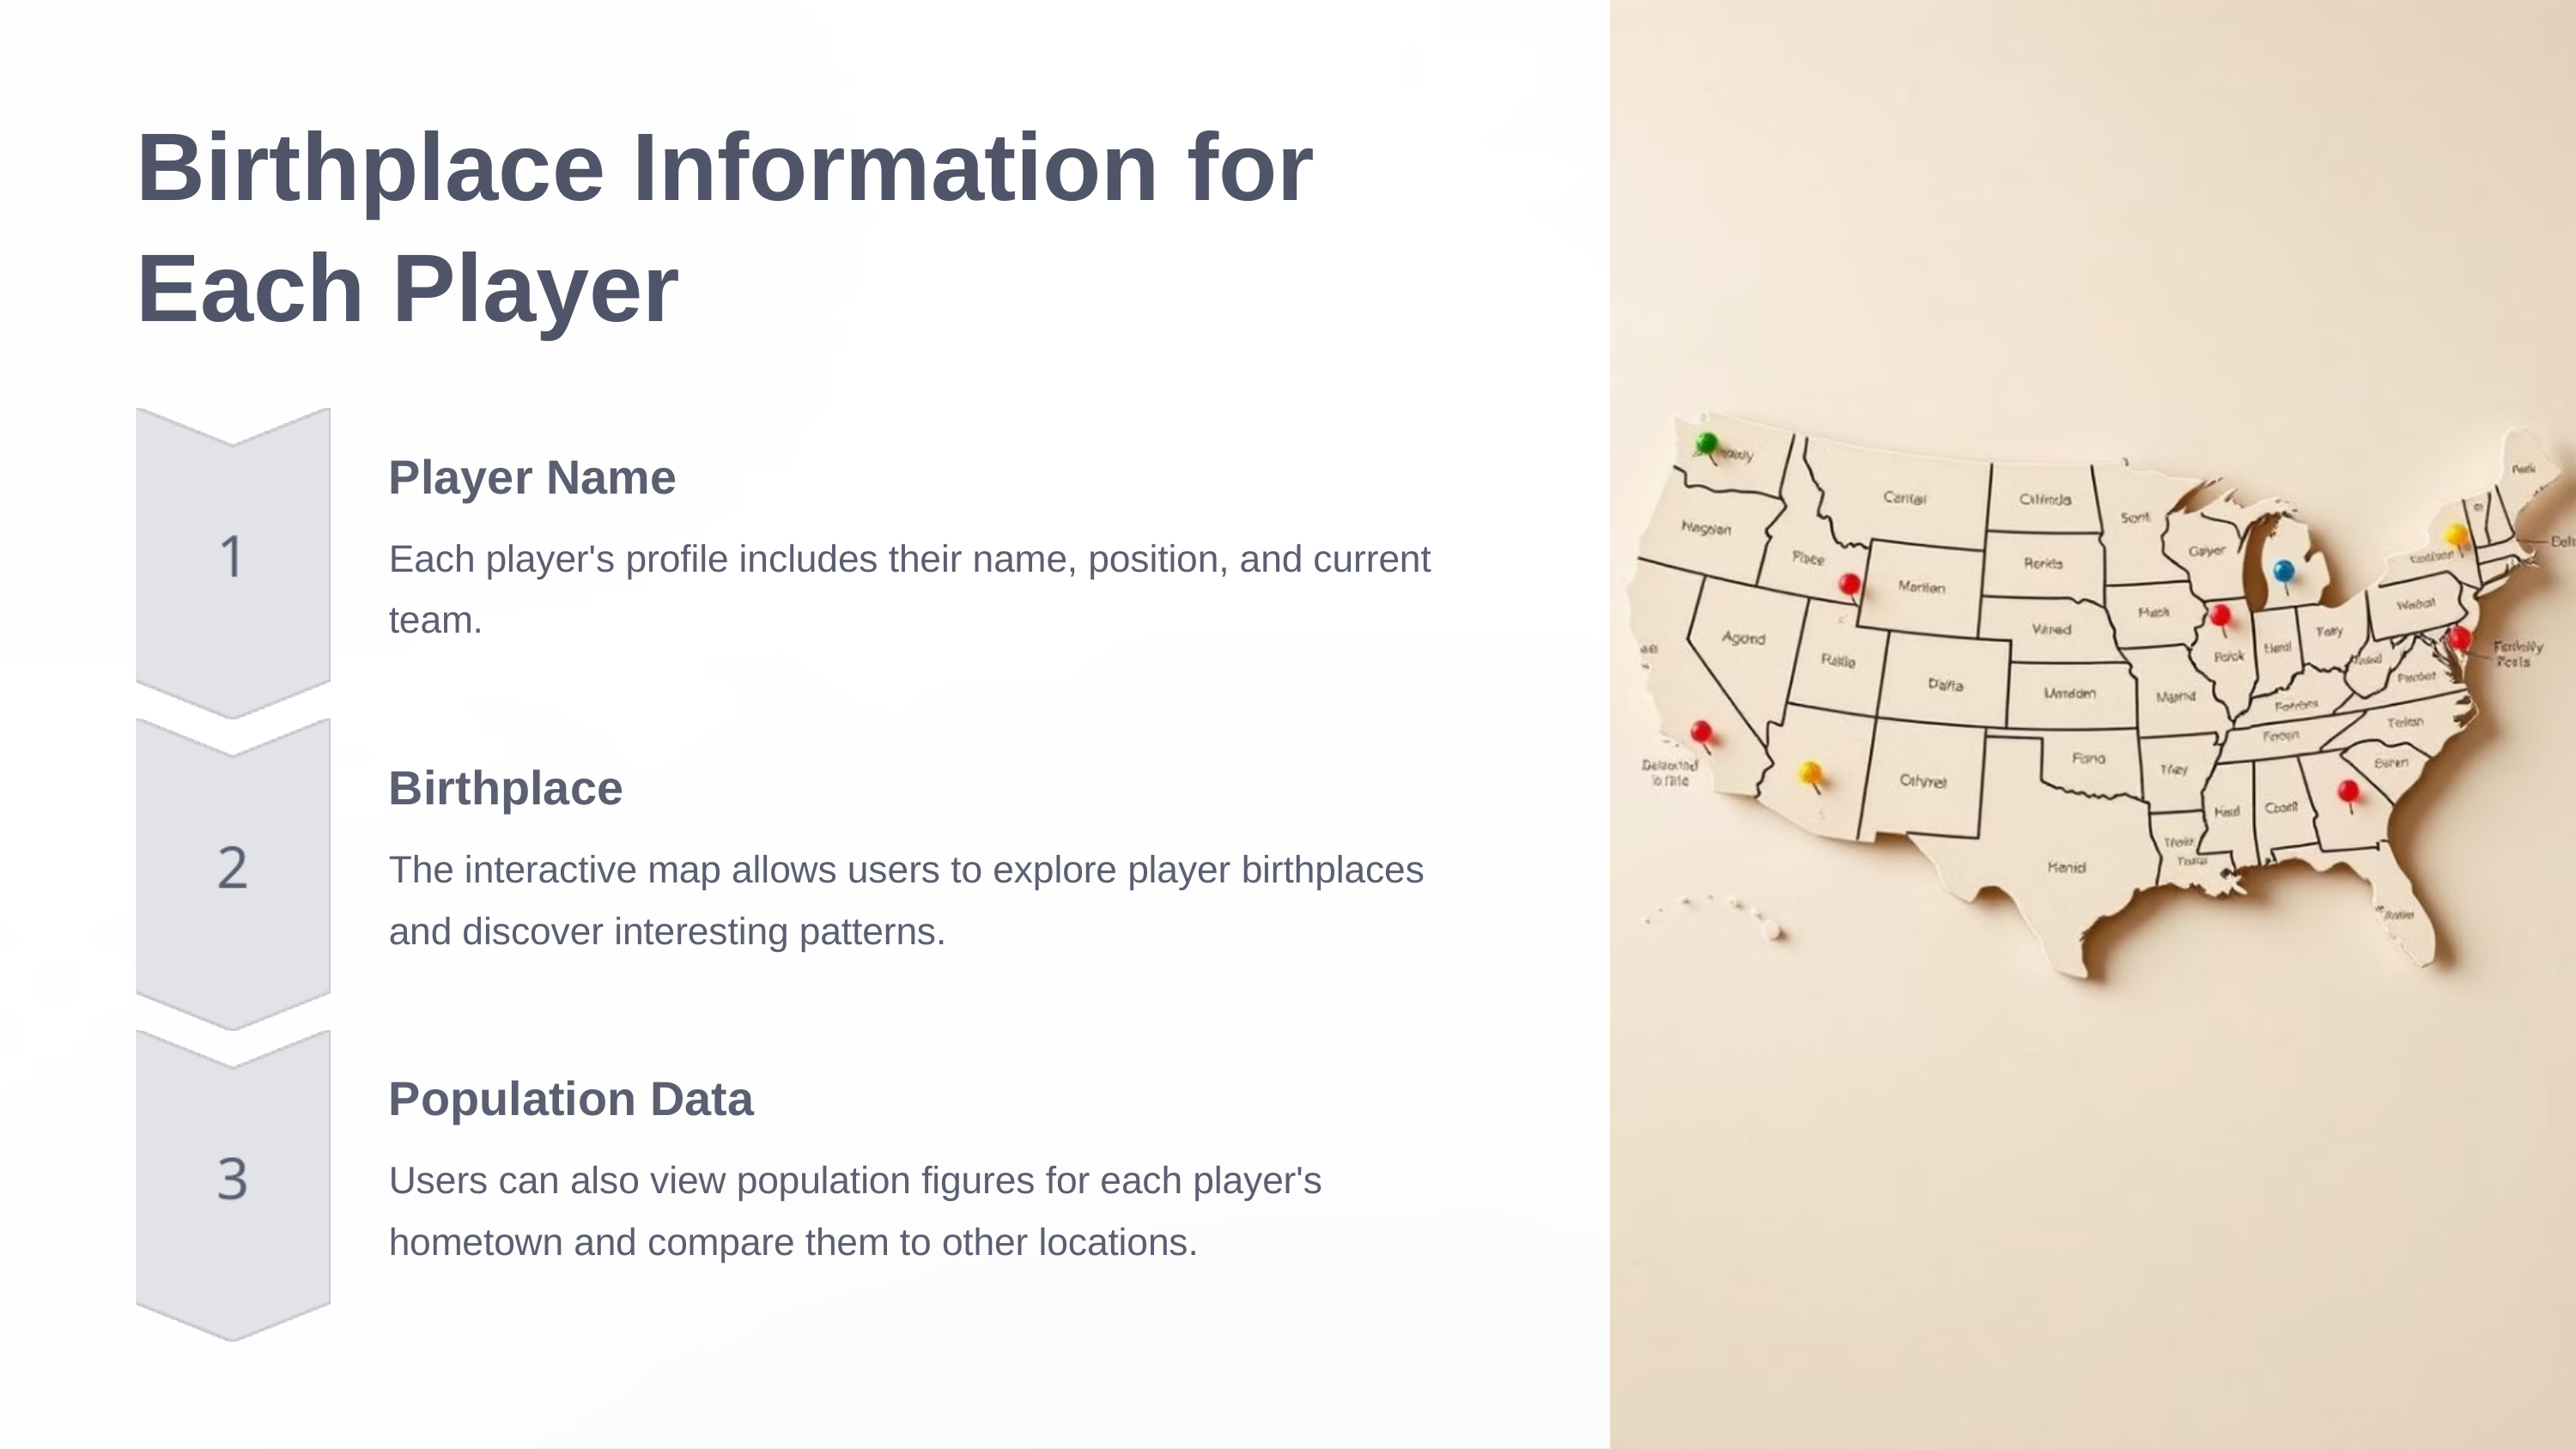

Birthplace Information for Each Player

Player Name
Each player's profile includes their name, position, and current team.

Birthplace
The interactive map allows users to explore player birthplaces and discover interesting patterns.

Population Data
Users can also view population figures for each player's hometown and compare them to other locations.